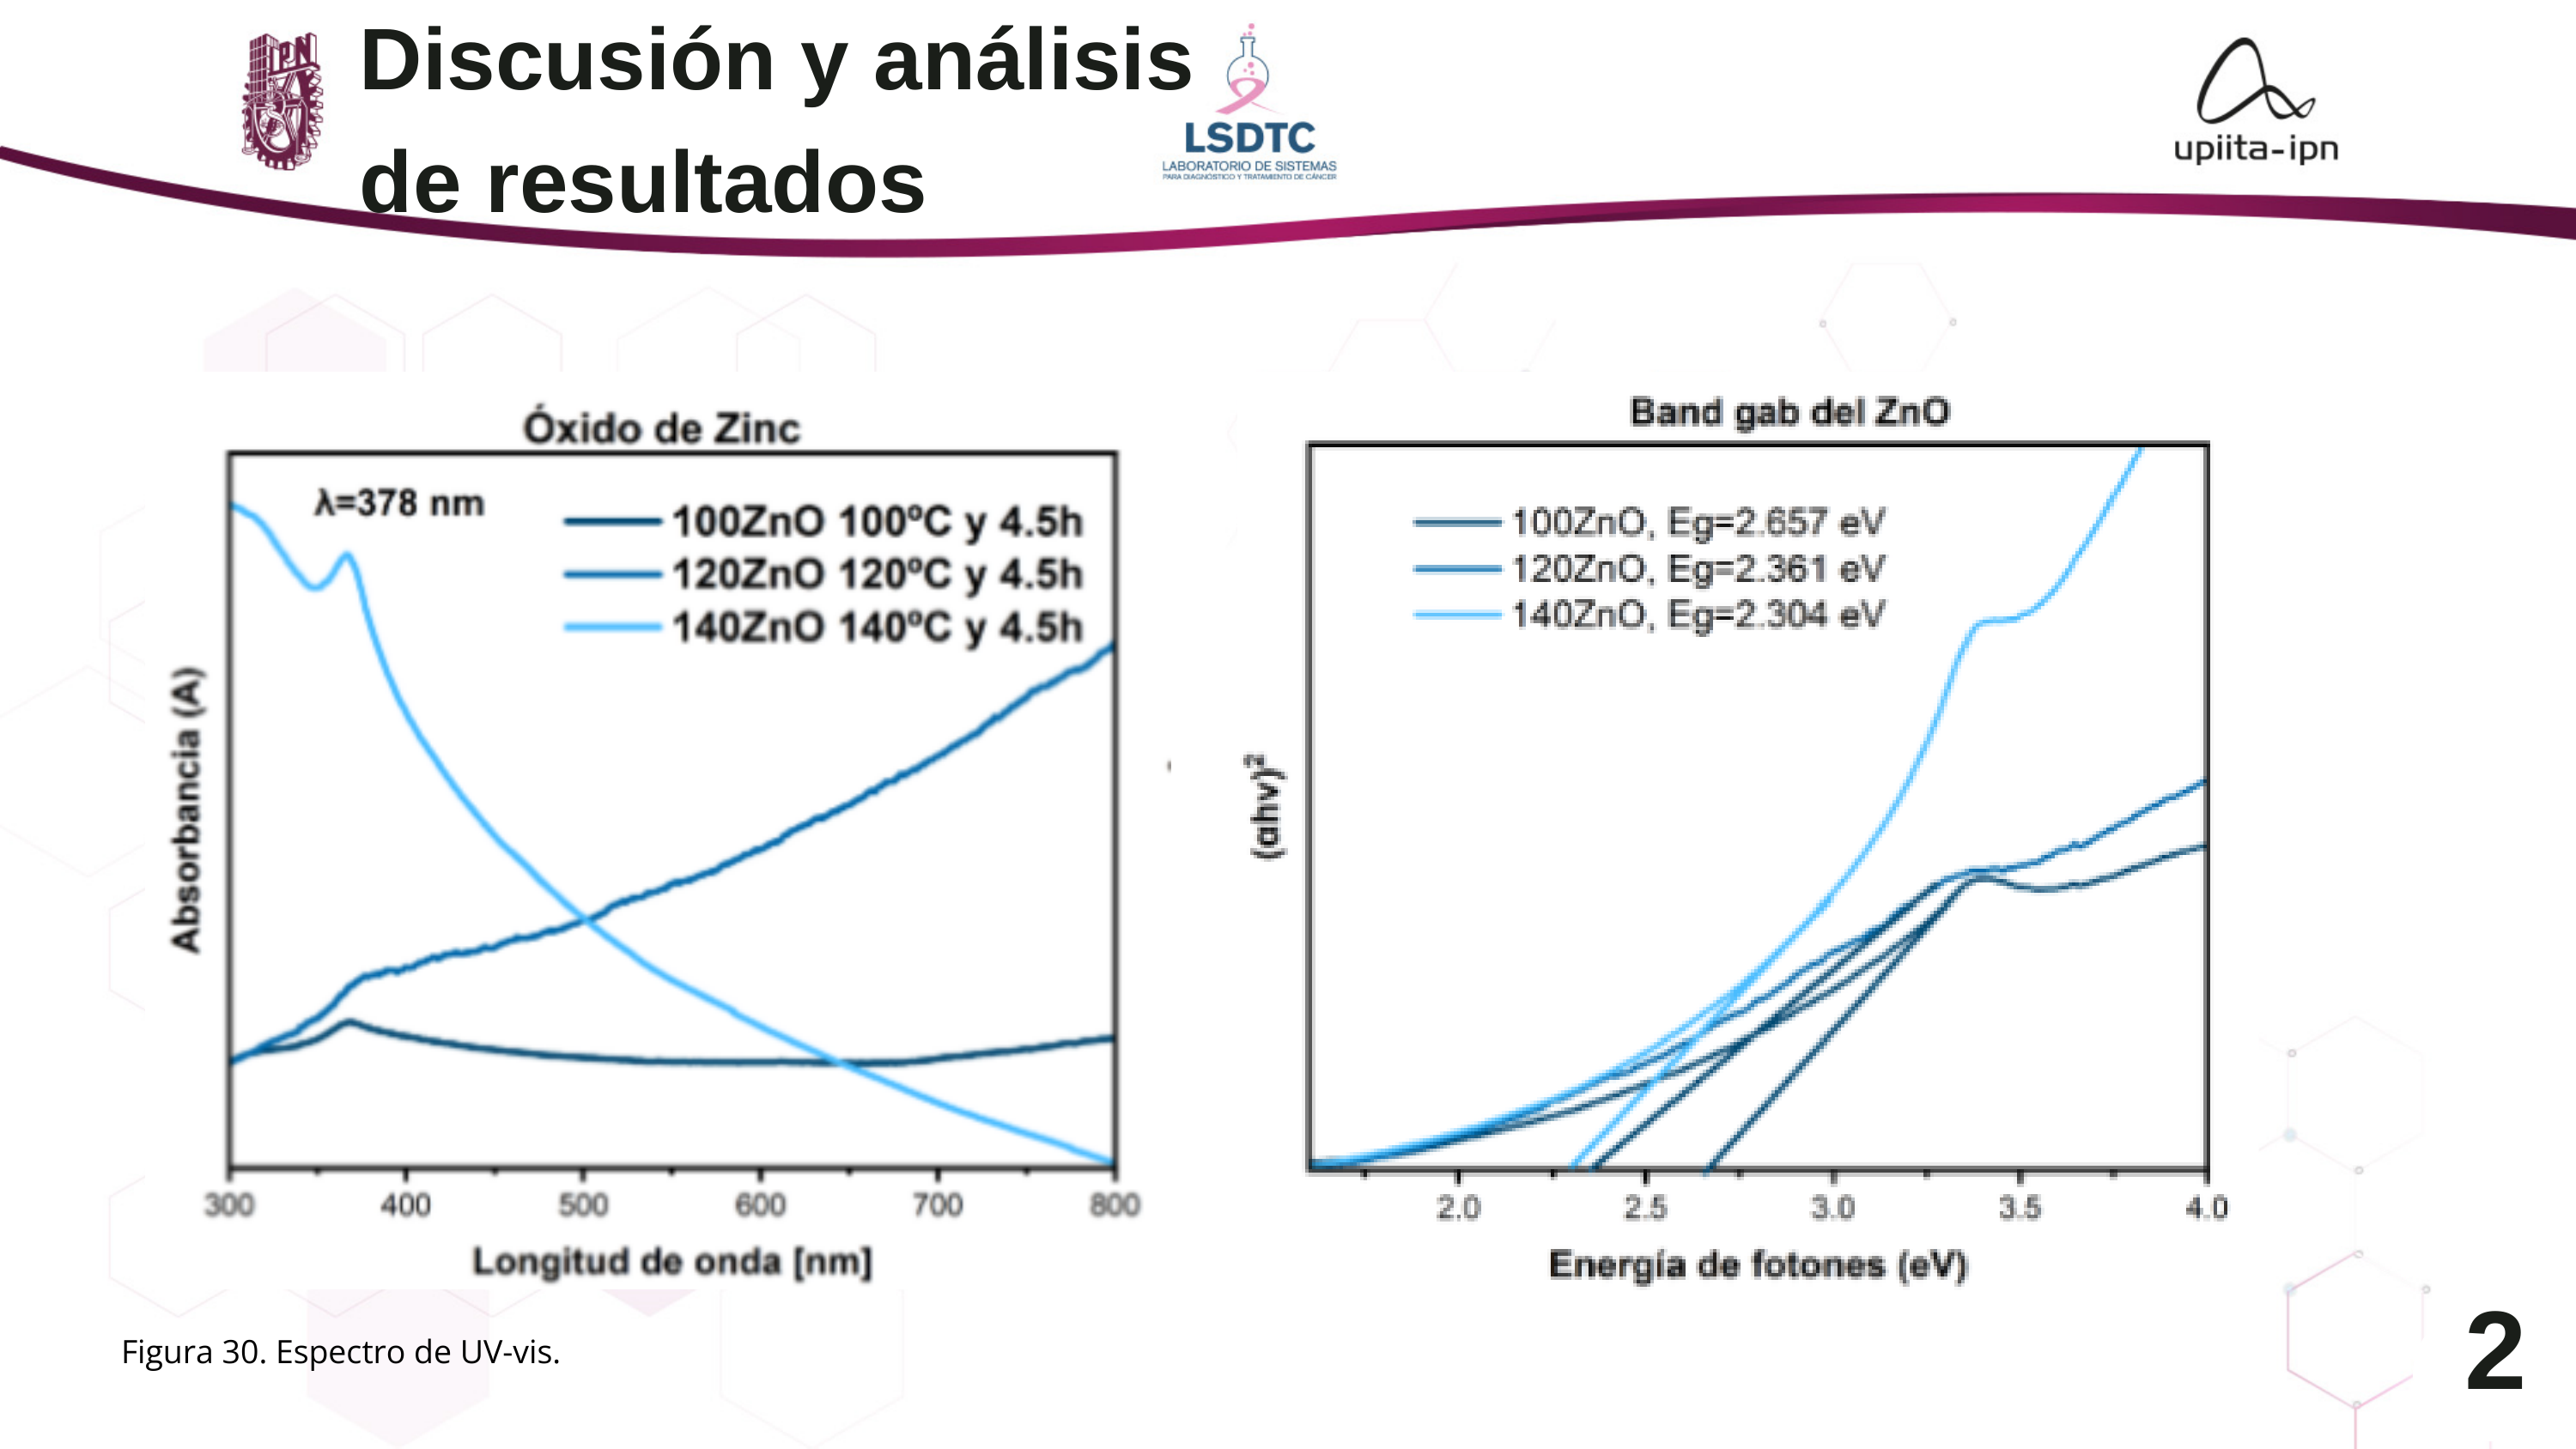

Discusión y análisis de resultados

20

Figura 30. Espectro de UV-vis.